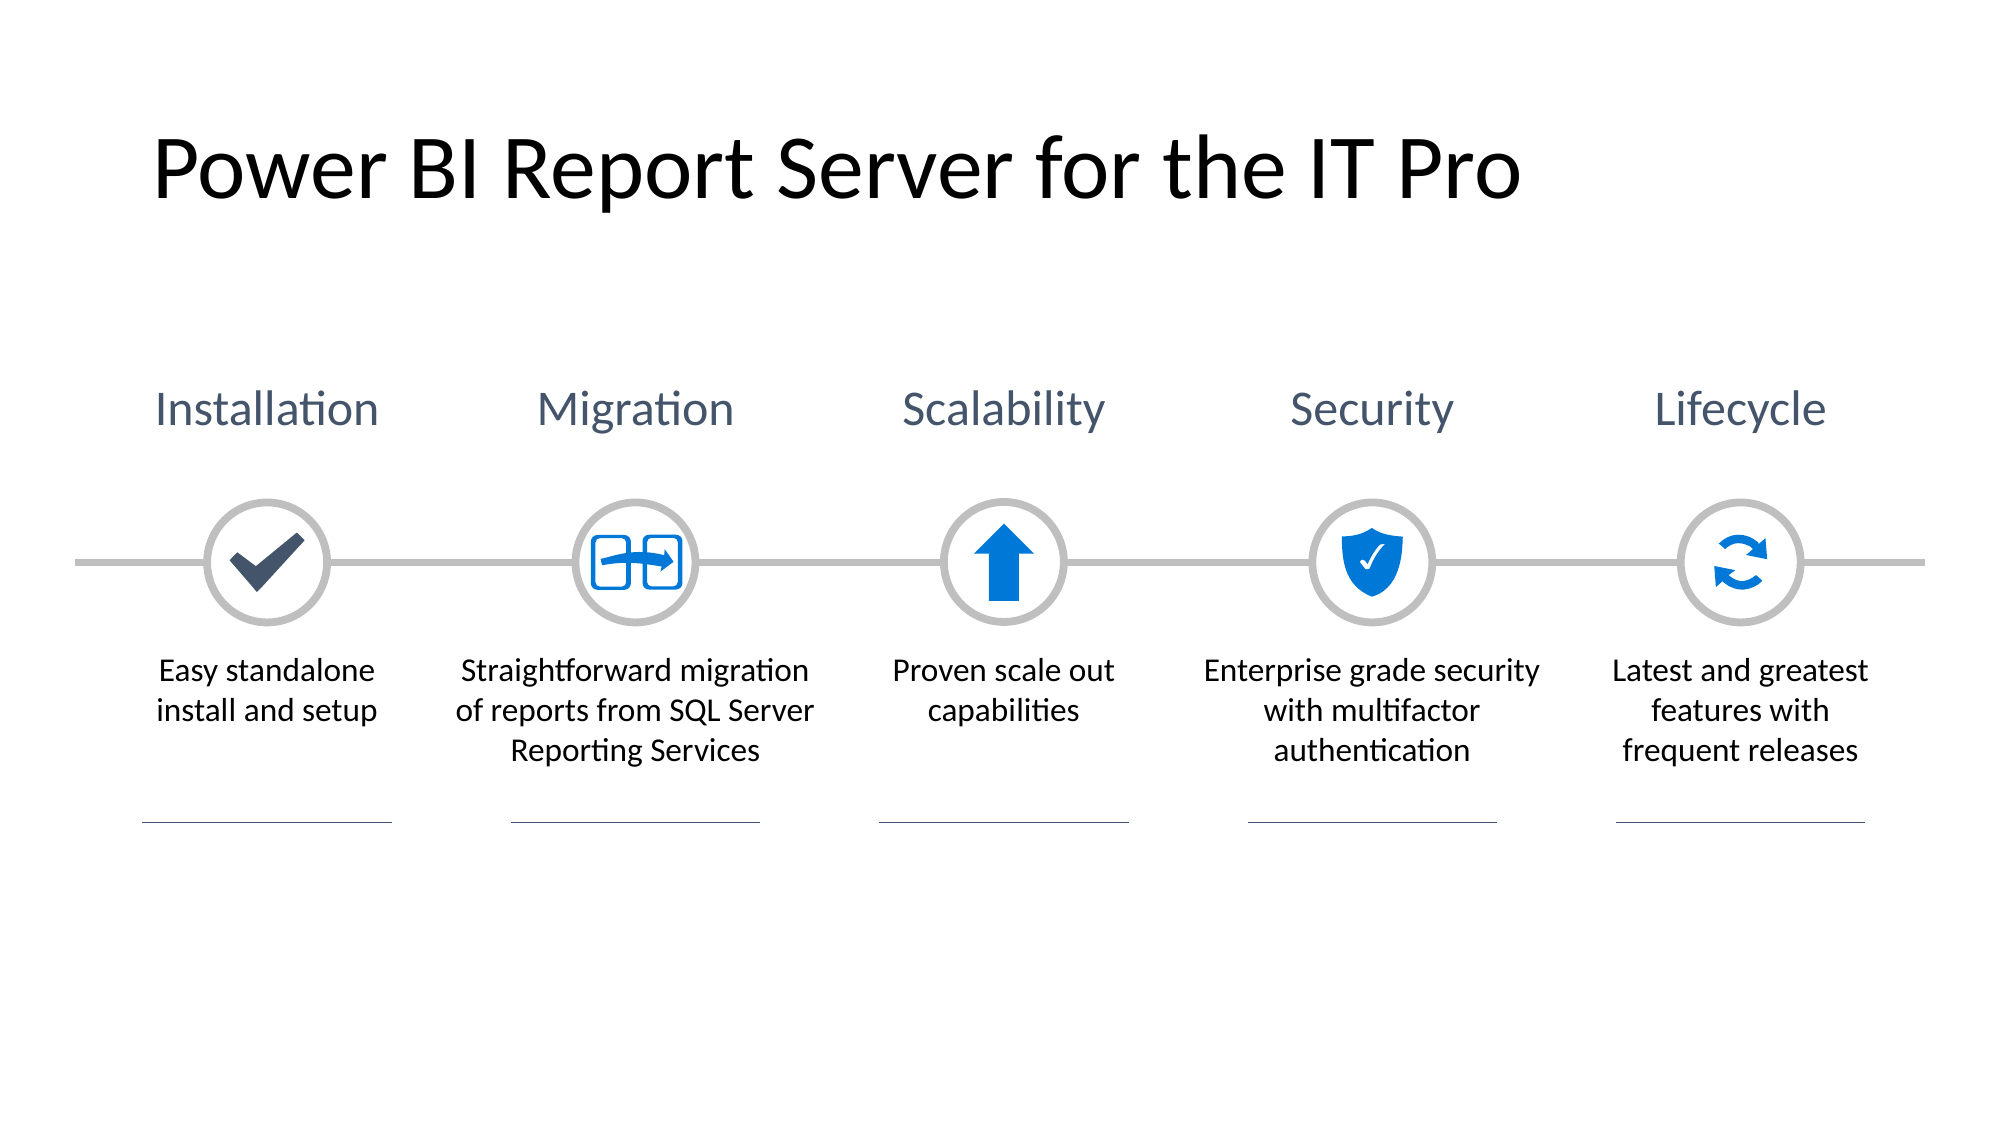

# Power BI Report Server for the IT Pro
Installation
Migration
Security
Lifecycle
Scalability

Easy standalone install and setup
Straightforward migration of reports from SQL Server Reporting Services
Proven scale out capabilities
Enterprise grade security with multifactor authentication
Latest and greatest
features with frequent releases